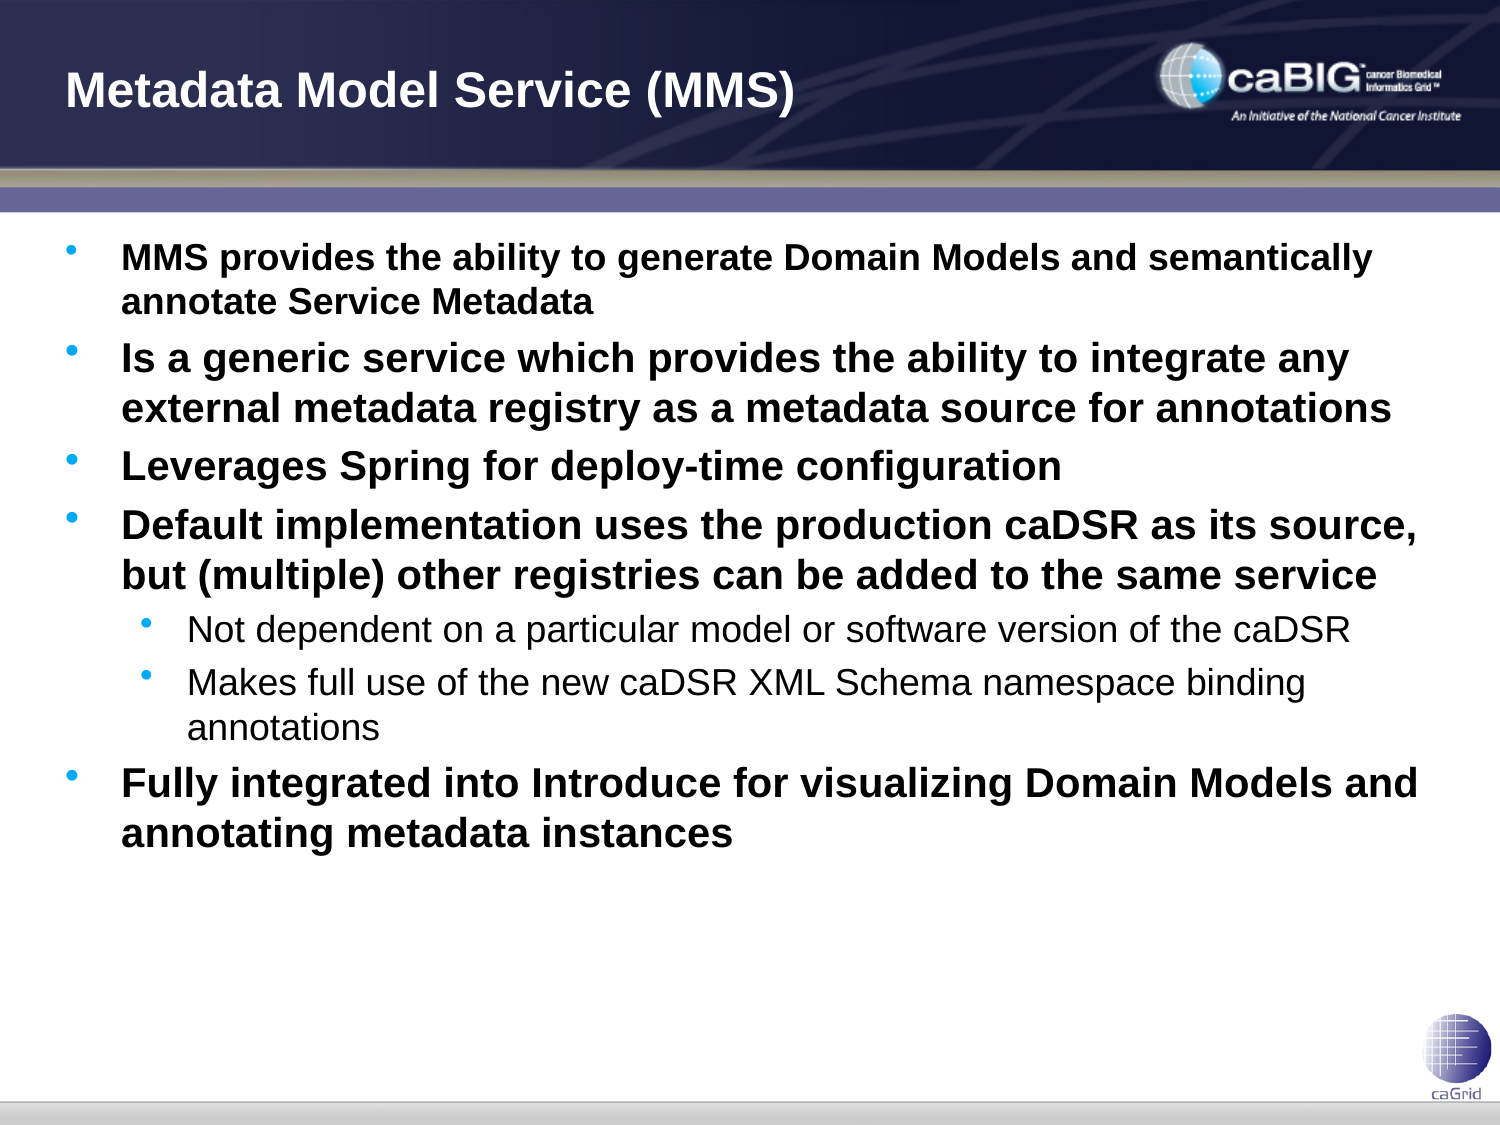

# Metadata Model Service (MMS)
MMS provides the ability to generate Domain Models and semantically annotate Service Metadata
Is a generic service which provides the ability to integrate any external metadata registry as a metadata source for annotations
Leverages Spring for deploy-time configuration
Default implementation uses the production caDSR as its source, but (multiple) other registries can be added to the same service
Not dependent on a particular model or software version of the caDSR
Makes full use of the new caDSR XML Schema namespace binding annotations
Fully integrated into Introduce for visualizing Domain Models and annotating metadata instances